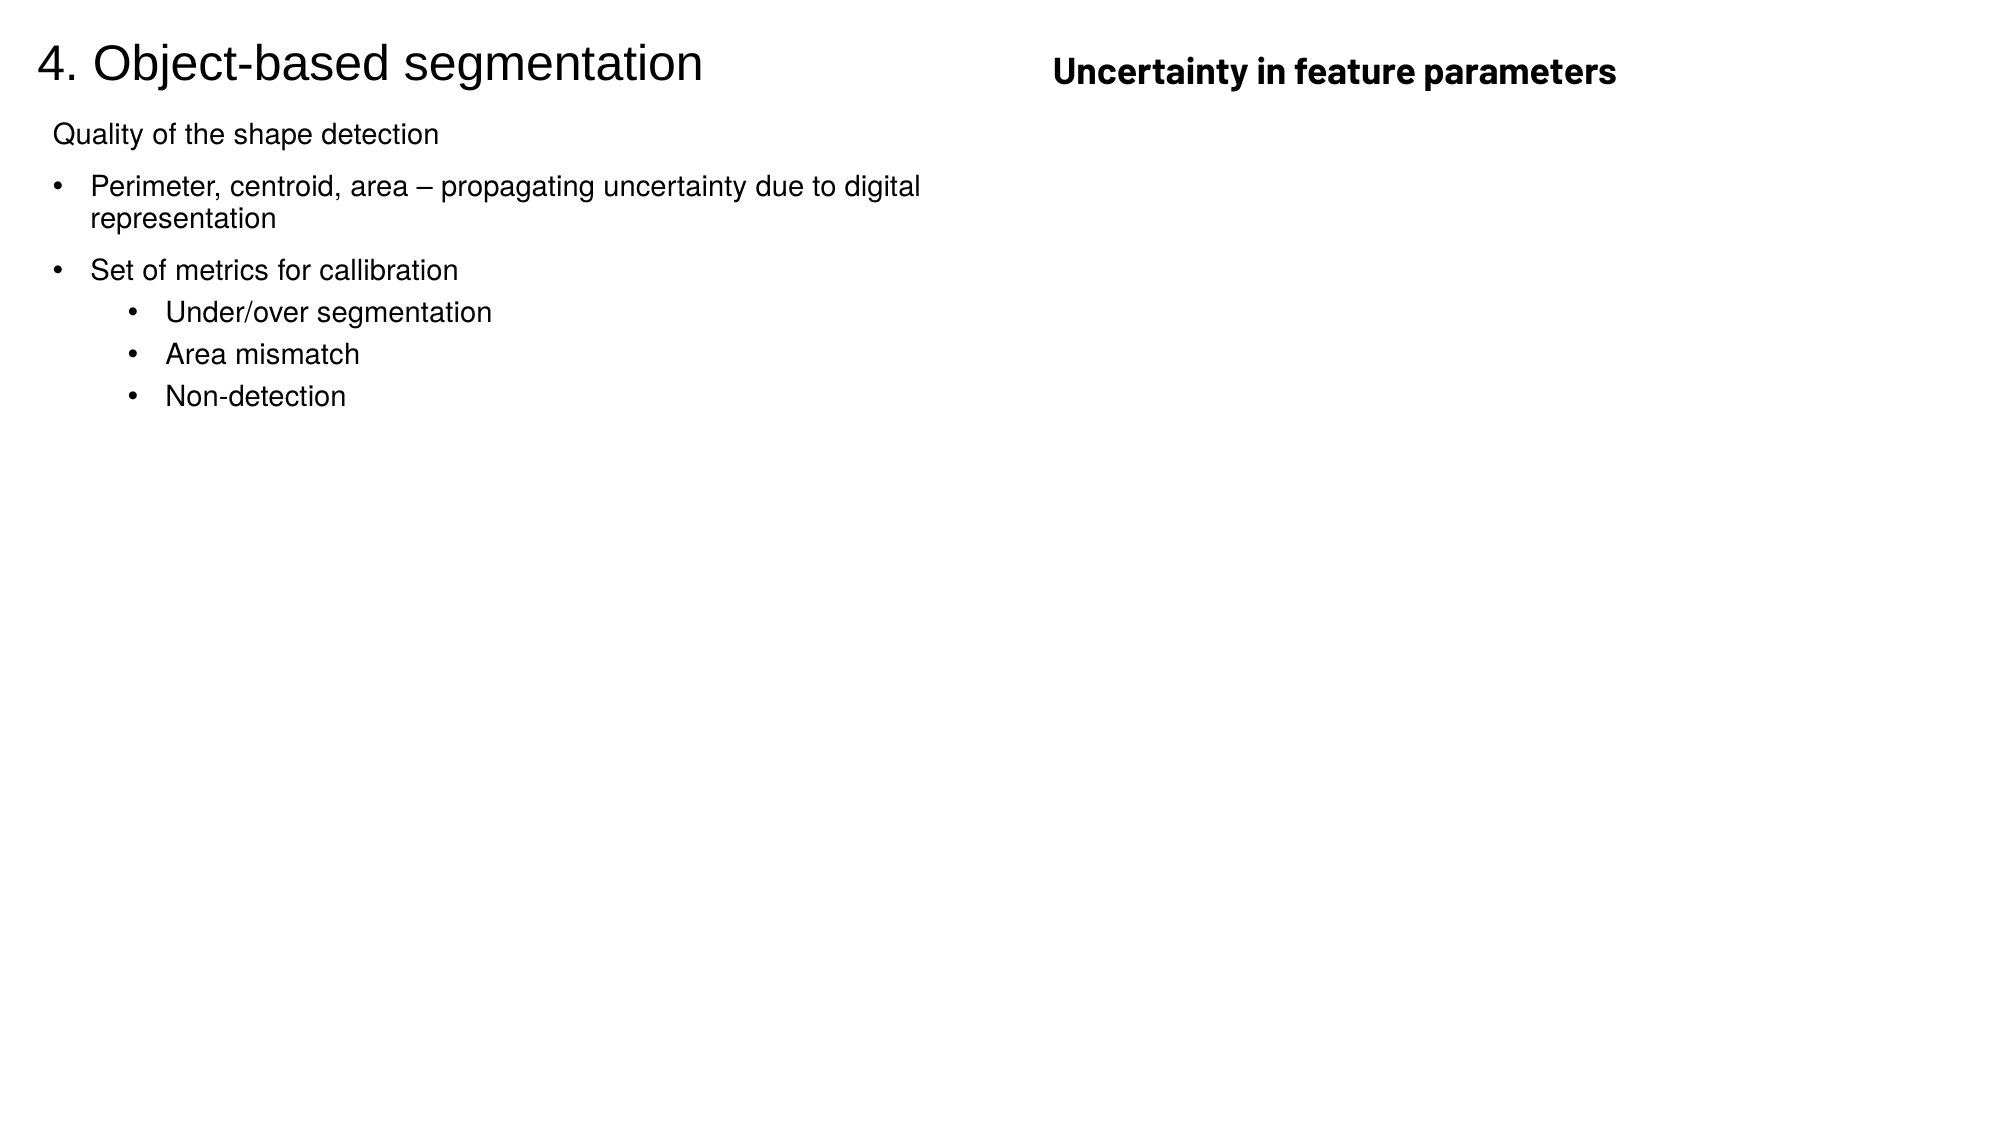

4. Object-based segmentation
Uncertainty in feature parameters

Quality of the shape detection
Perimeter, centroid, area – propagating uncertainty due to digital representation
Set of metrics for callibration
Under/over segmentation
Area mismatch
Non-detection